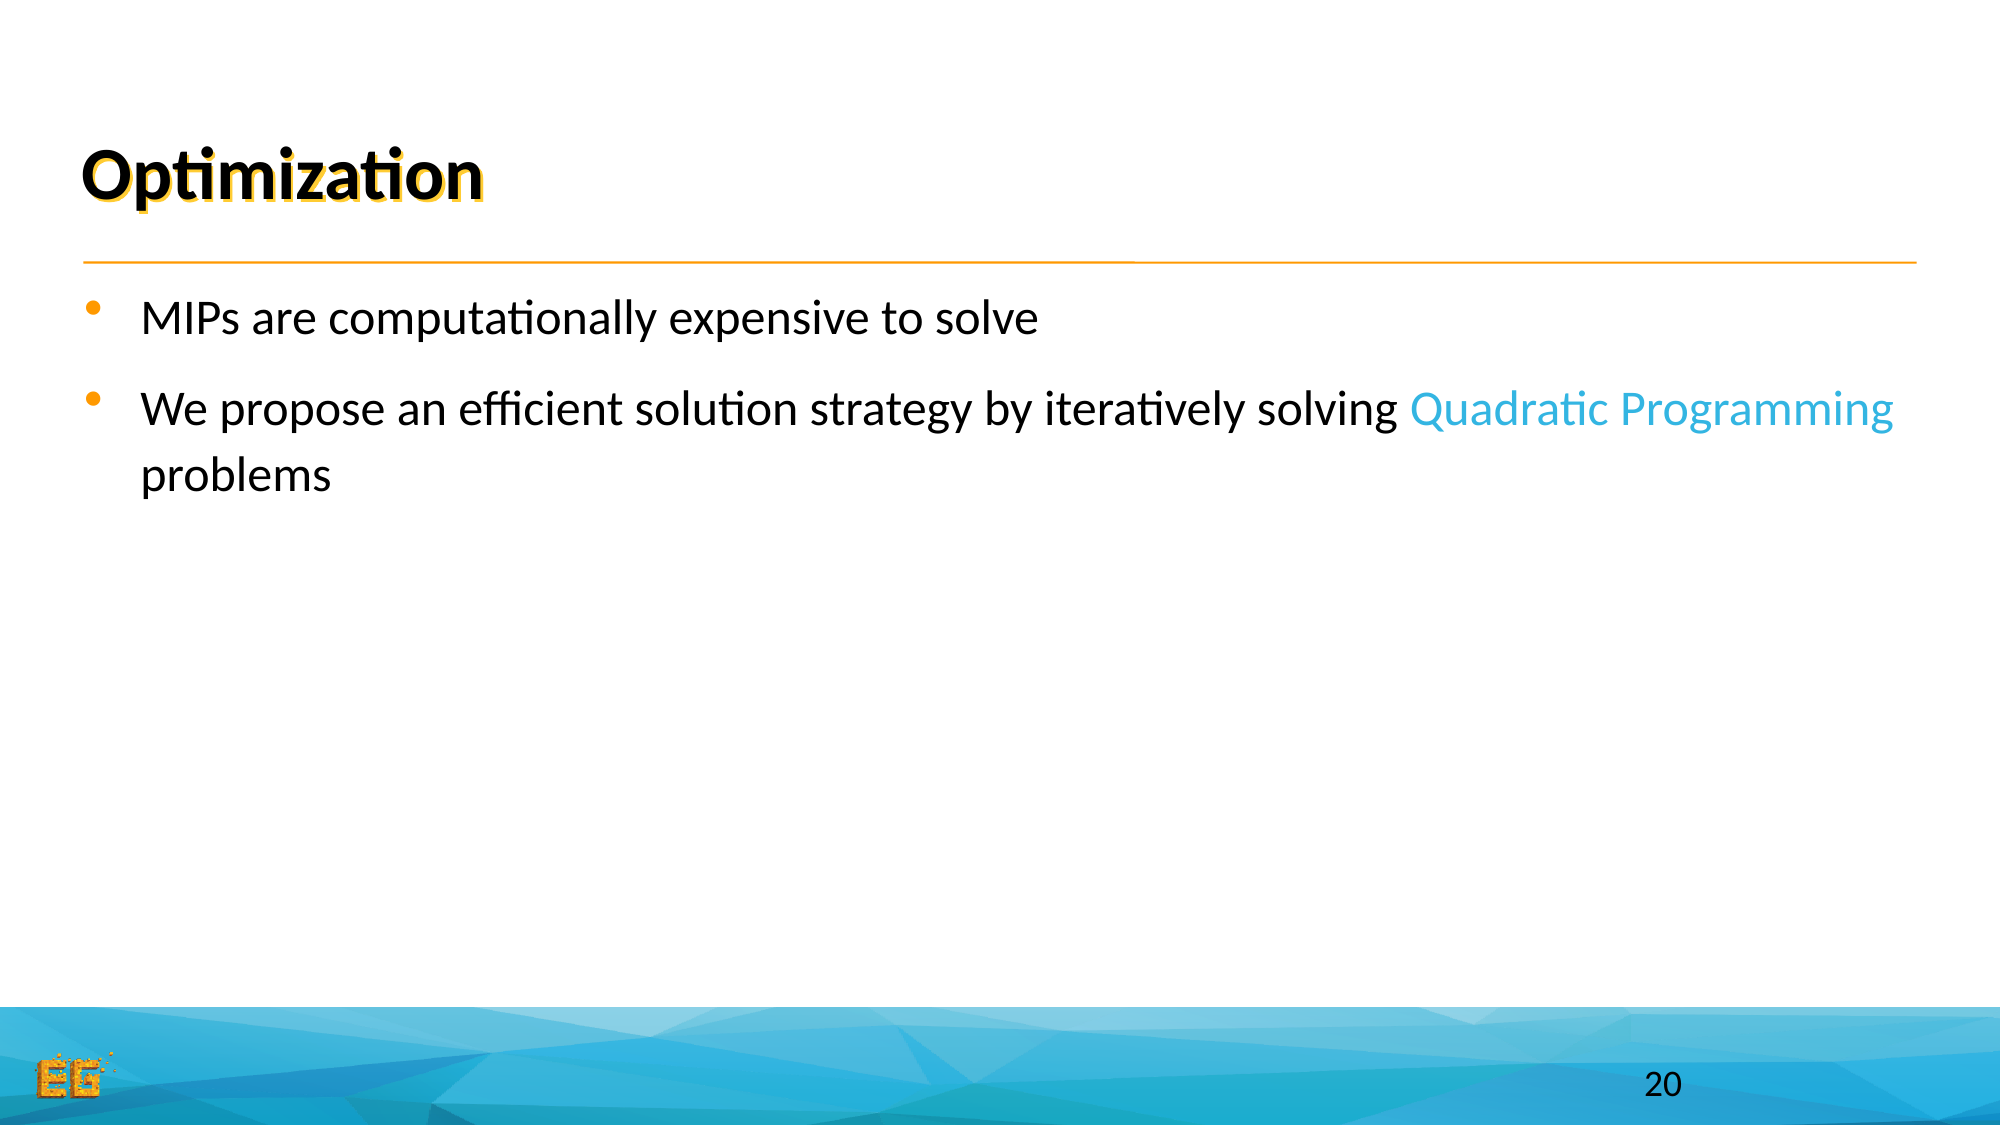

# Optimization
MIPs are computationally expensive to solve
We propose an efficient solution strategy by iteratively solving Quadratic Programming problems
20